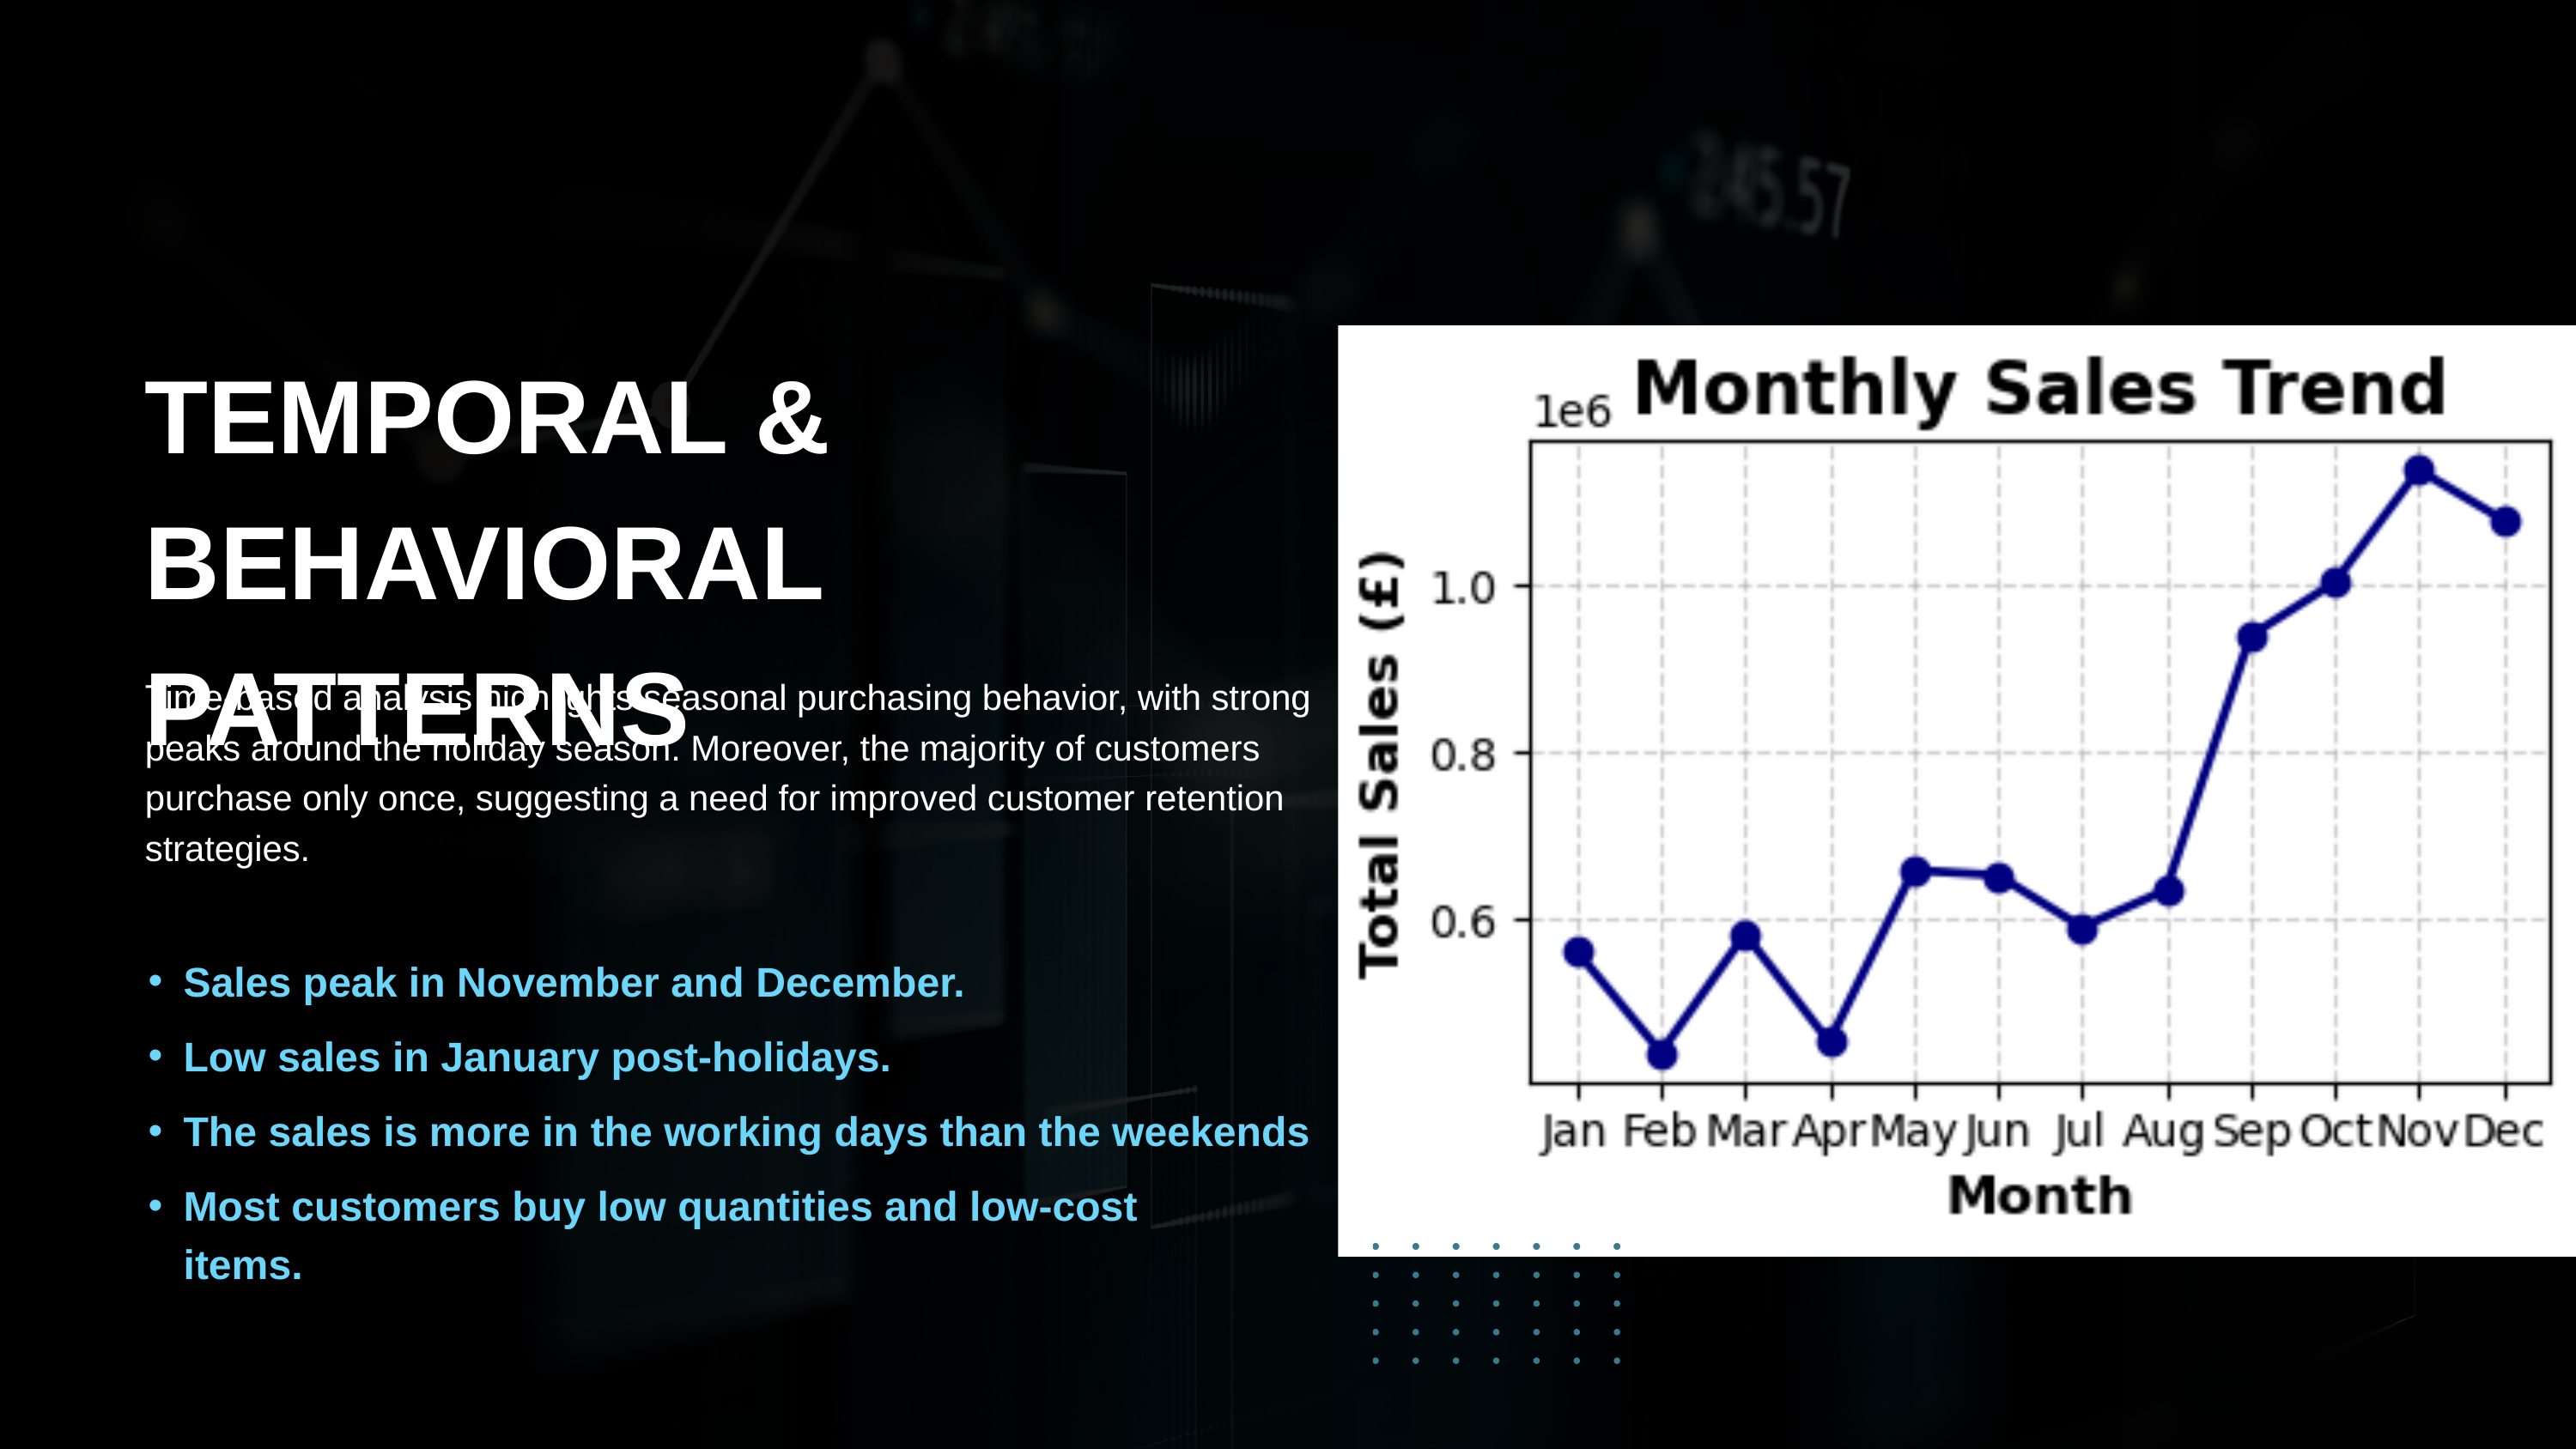

TEMPORAL & BEHAVIORAL PATTERNS

Time-based analysis highlights seasonal purchasing behavior, with strong peaks around the holiday season. Moreover, the majority of customers purchase only once, suggesting a need for improved customer retention strategies.
Sales peak in November and December.
Low sales in January post-holidays.
The sales is more in the working days than the weekends
Most customers buy low quantities and low-cost items.